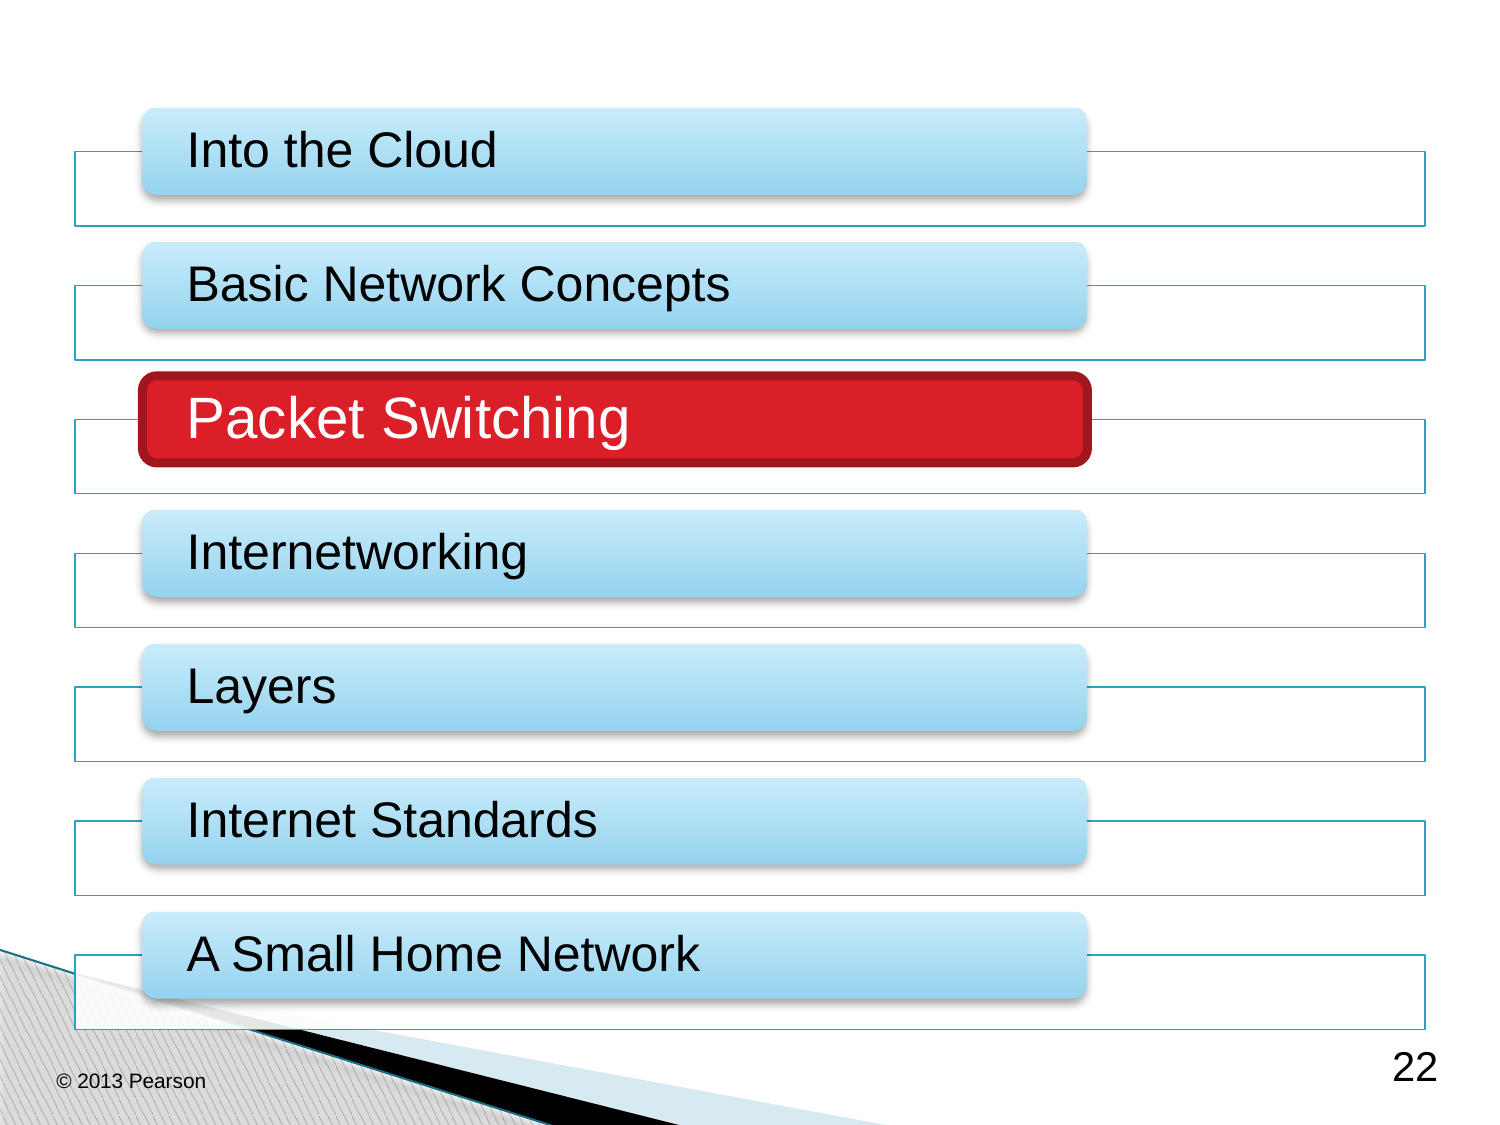

Into the Cloud
Basic Network Concepts
Packet Switching
Internetworking
Layers
Internet Standards
A Small Home Network
22
© 2013 Pearson